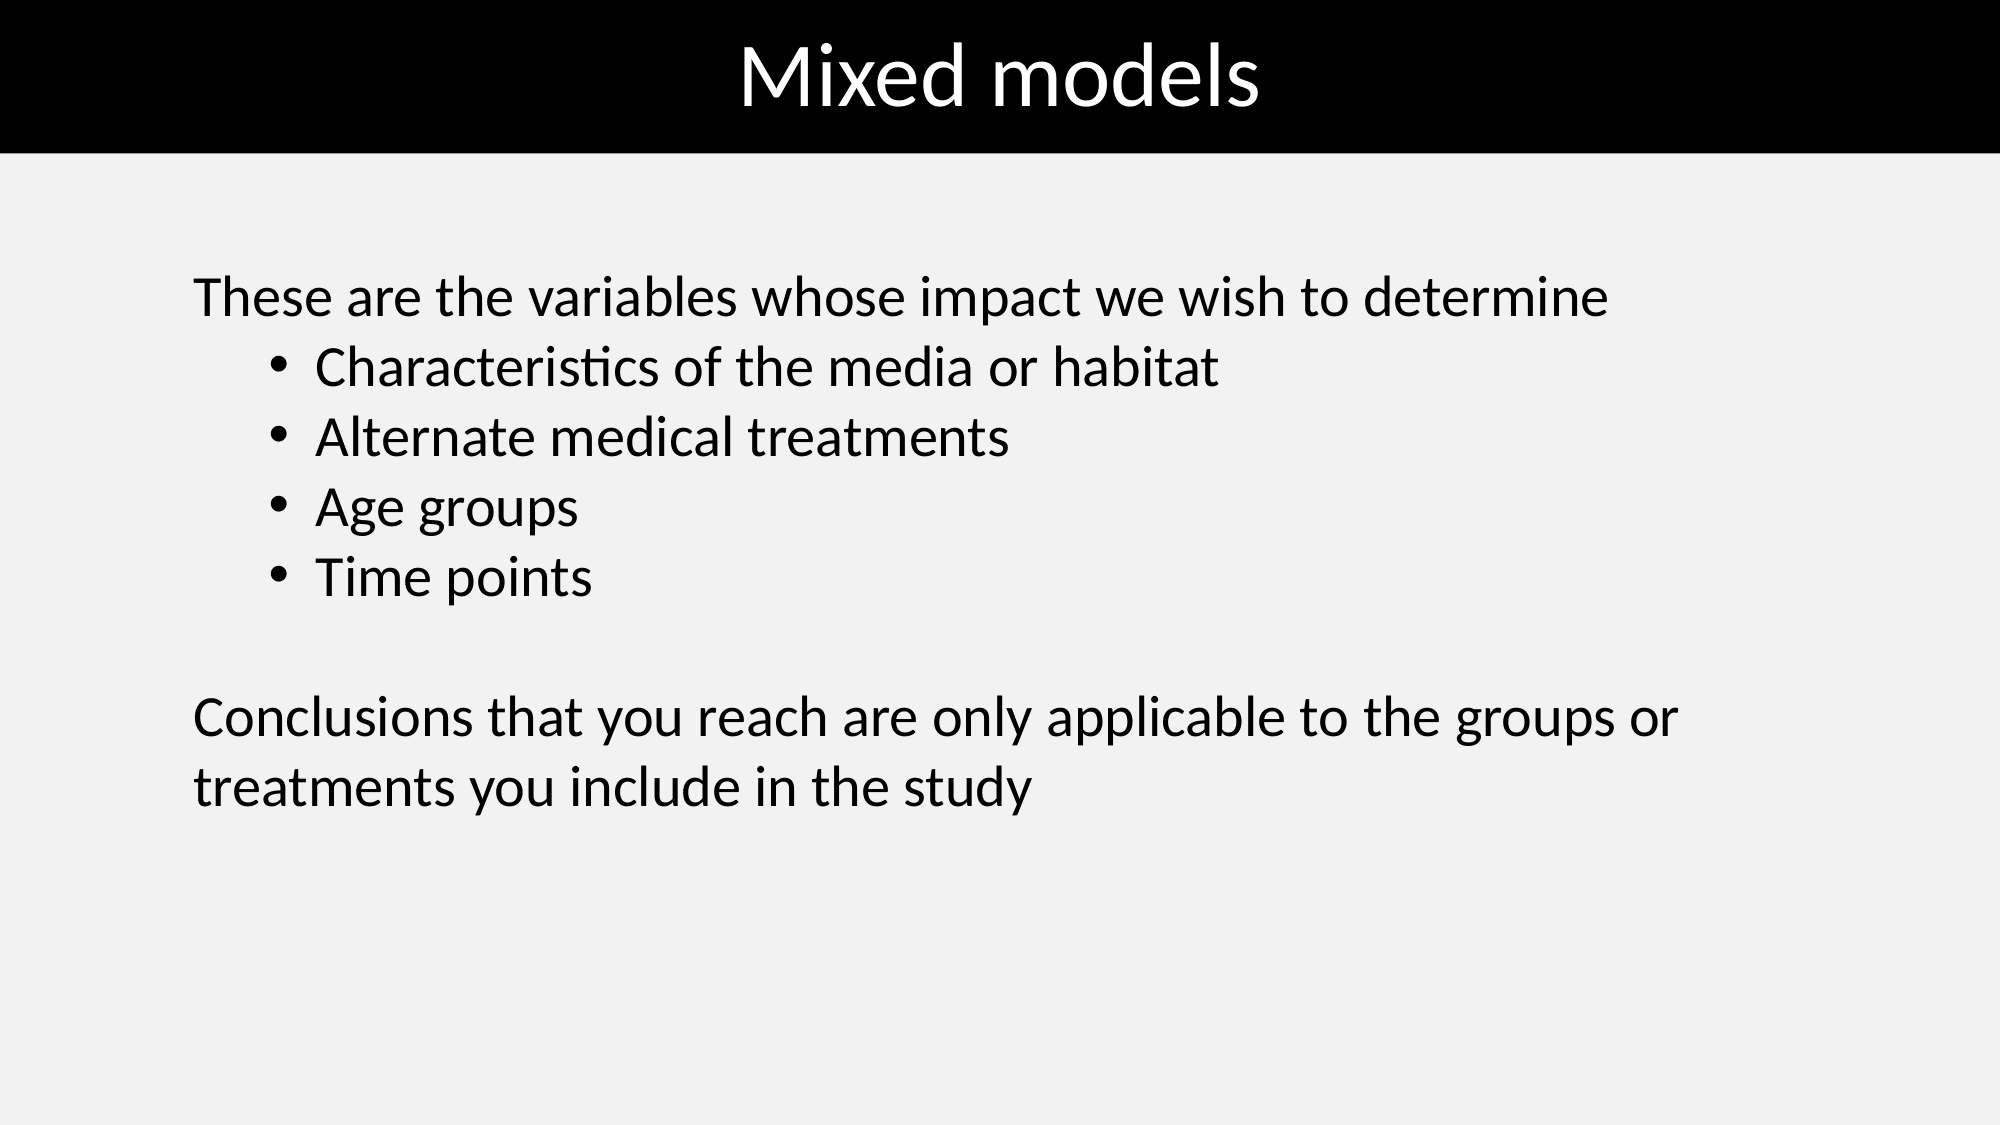

# Mixed models
These are the variables whose impact we wish to determine
Characteristics of the media or habitat
Alternate medical treatments
Age groups
Time points

Conclusions that you reach are only applicable to the groups or treatments you include in the study